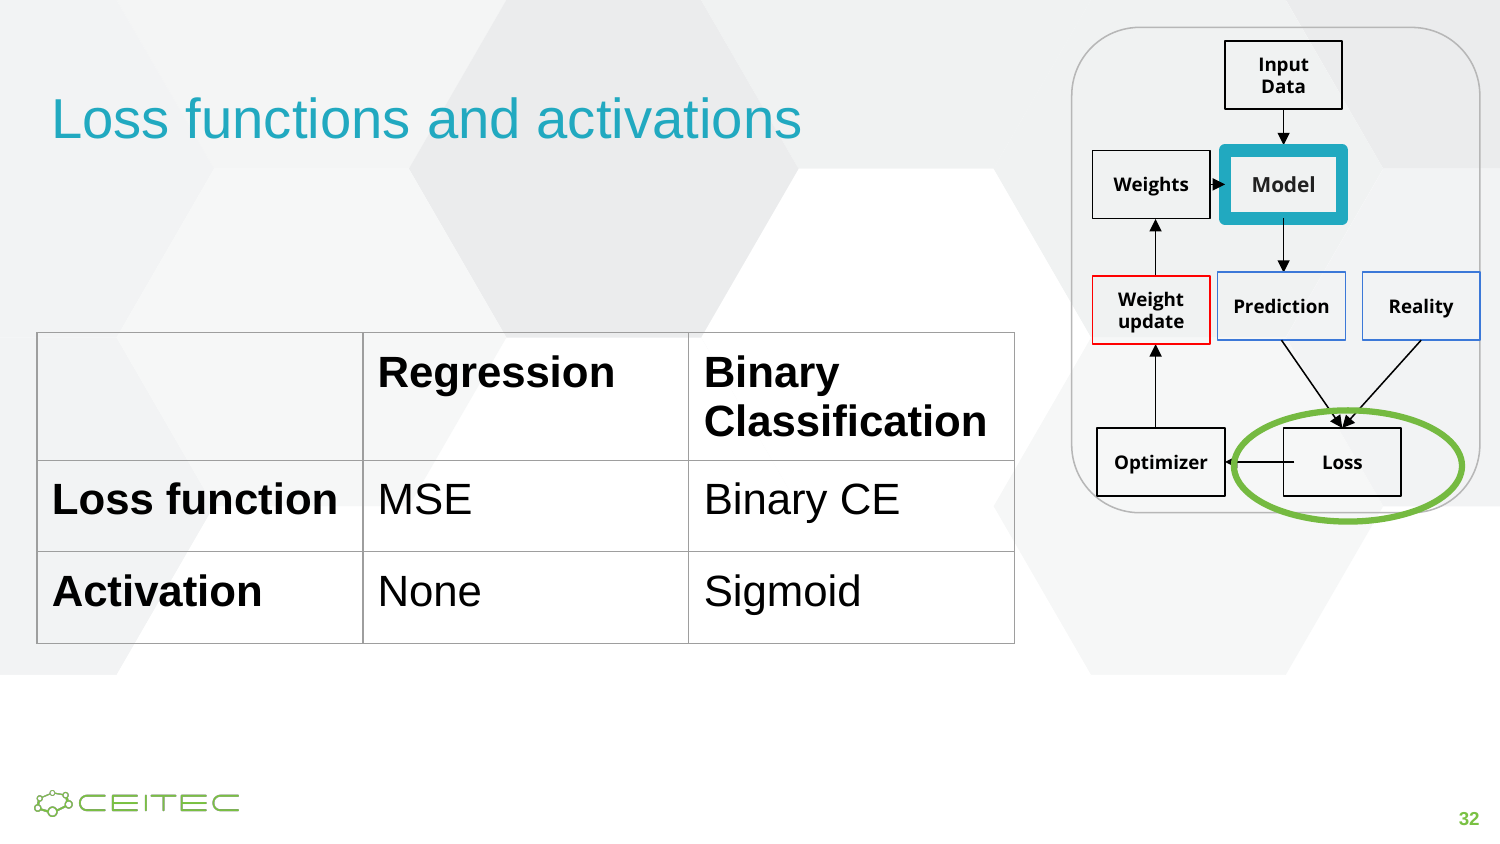

Input Data
Weights
Model
Reality
Prediction
Weight update
Loss
Optimizer
# Loss functions and activations
|  | Regression | Binary Classification |
| --- | --- | --- |
| Loss function | MSE | Binary CE |
| Activation | None | Sigmoid |

32